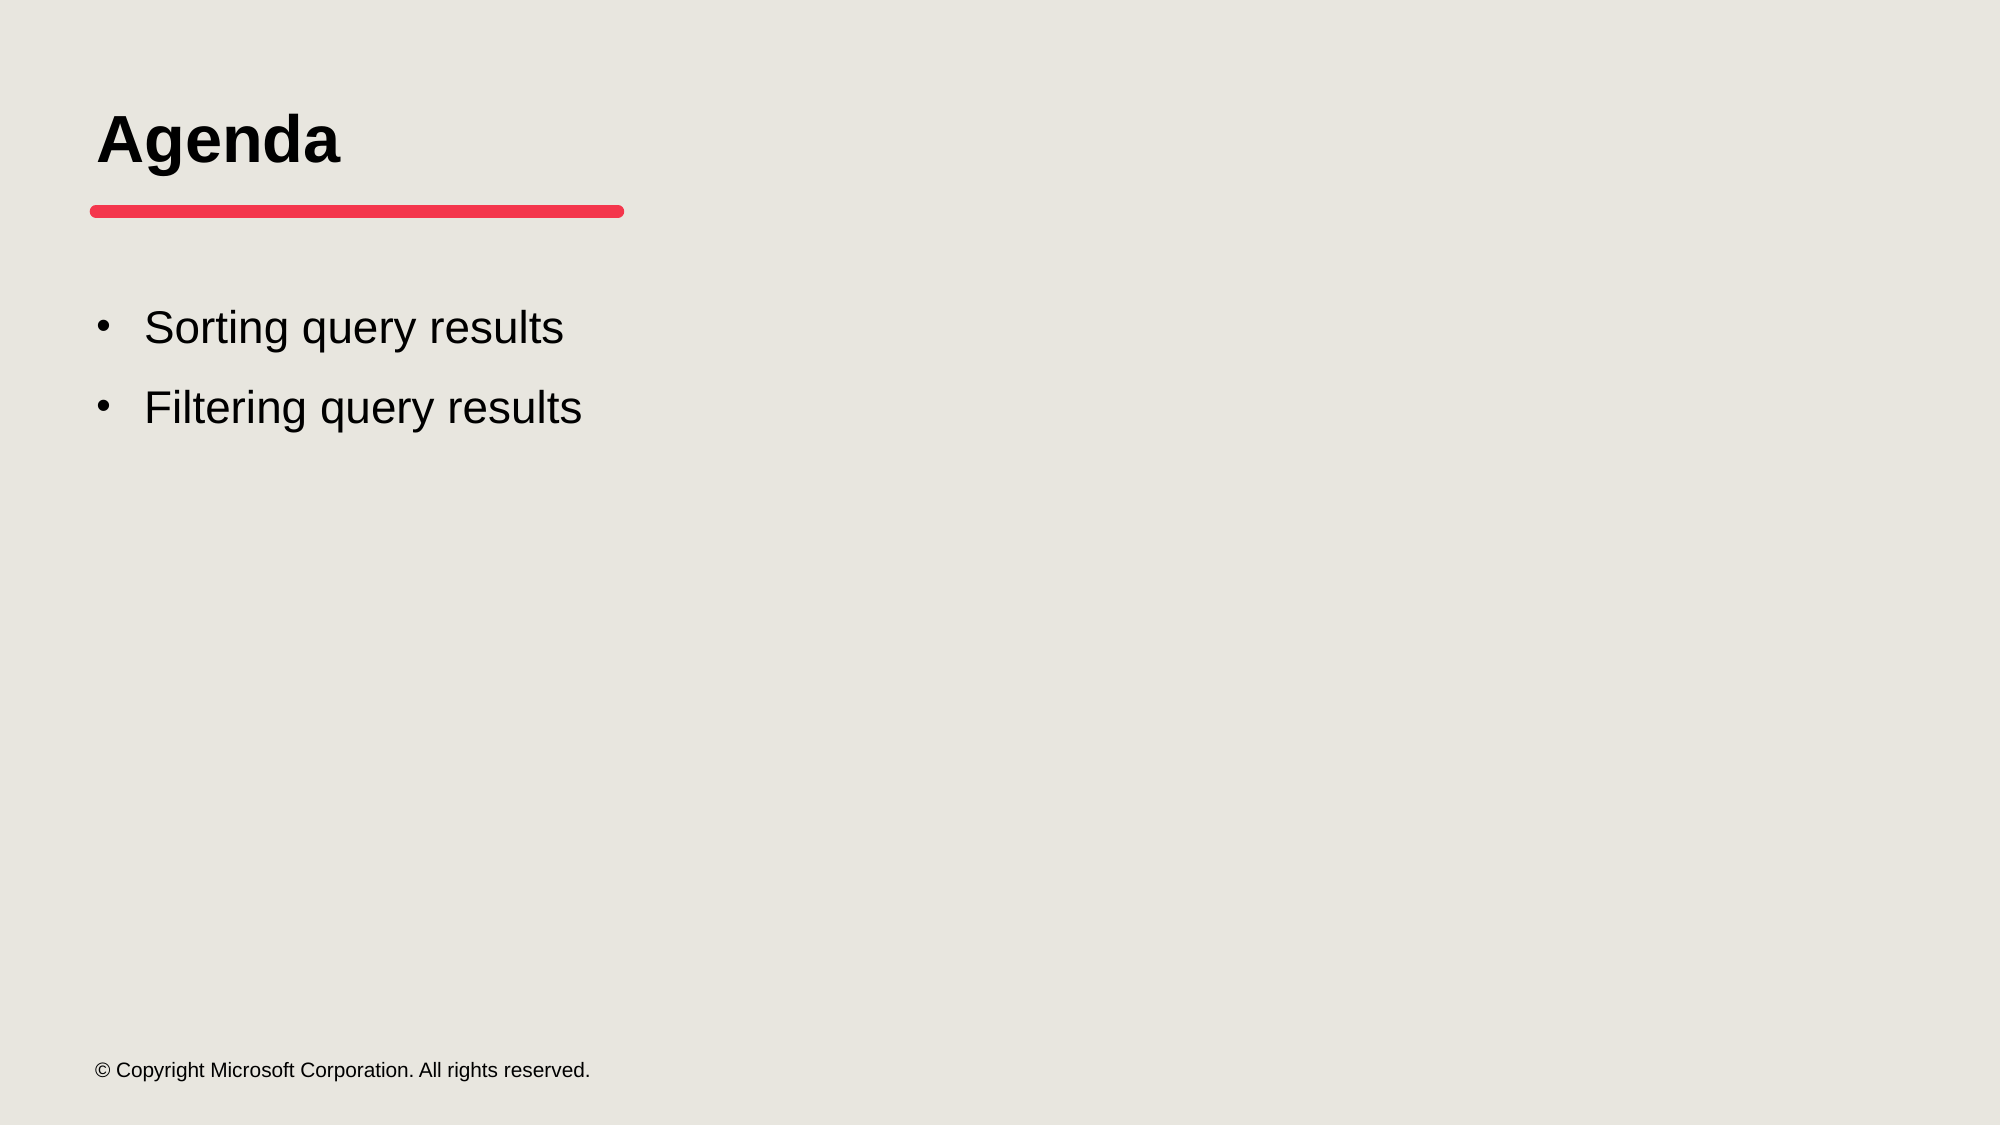

# Agenda
Sorting query results
Filtering query results